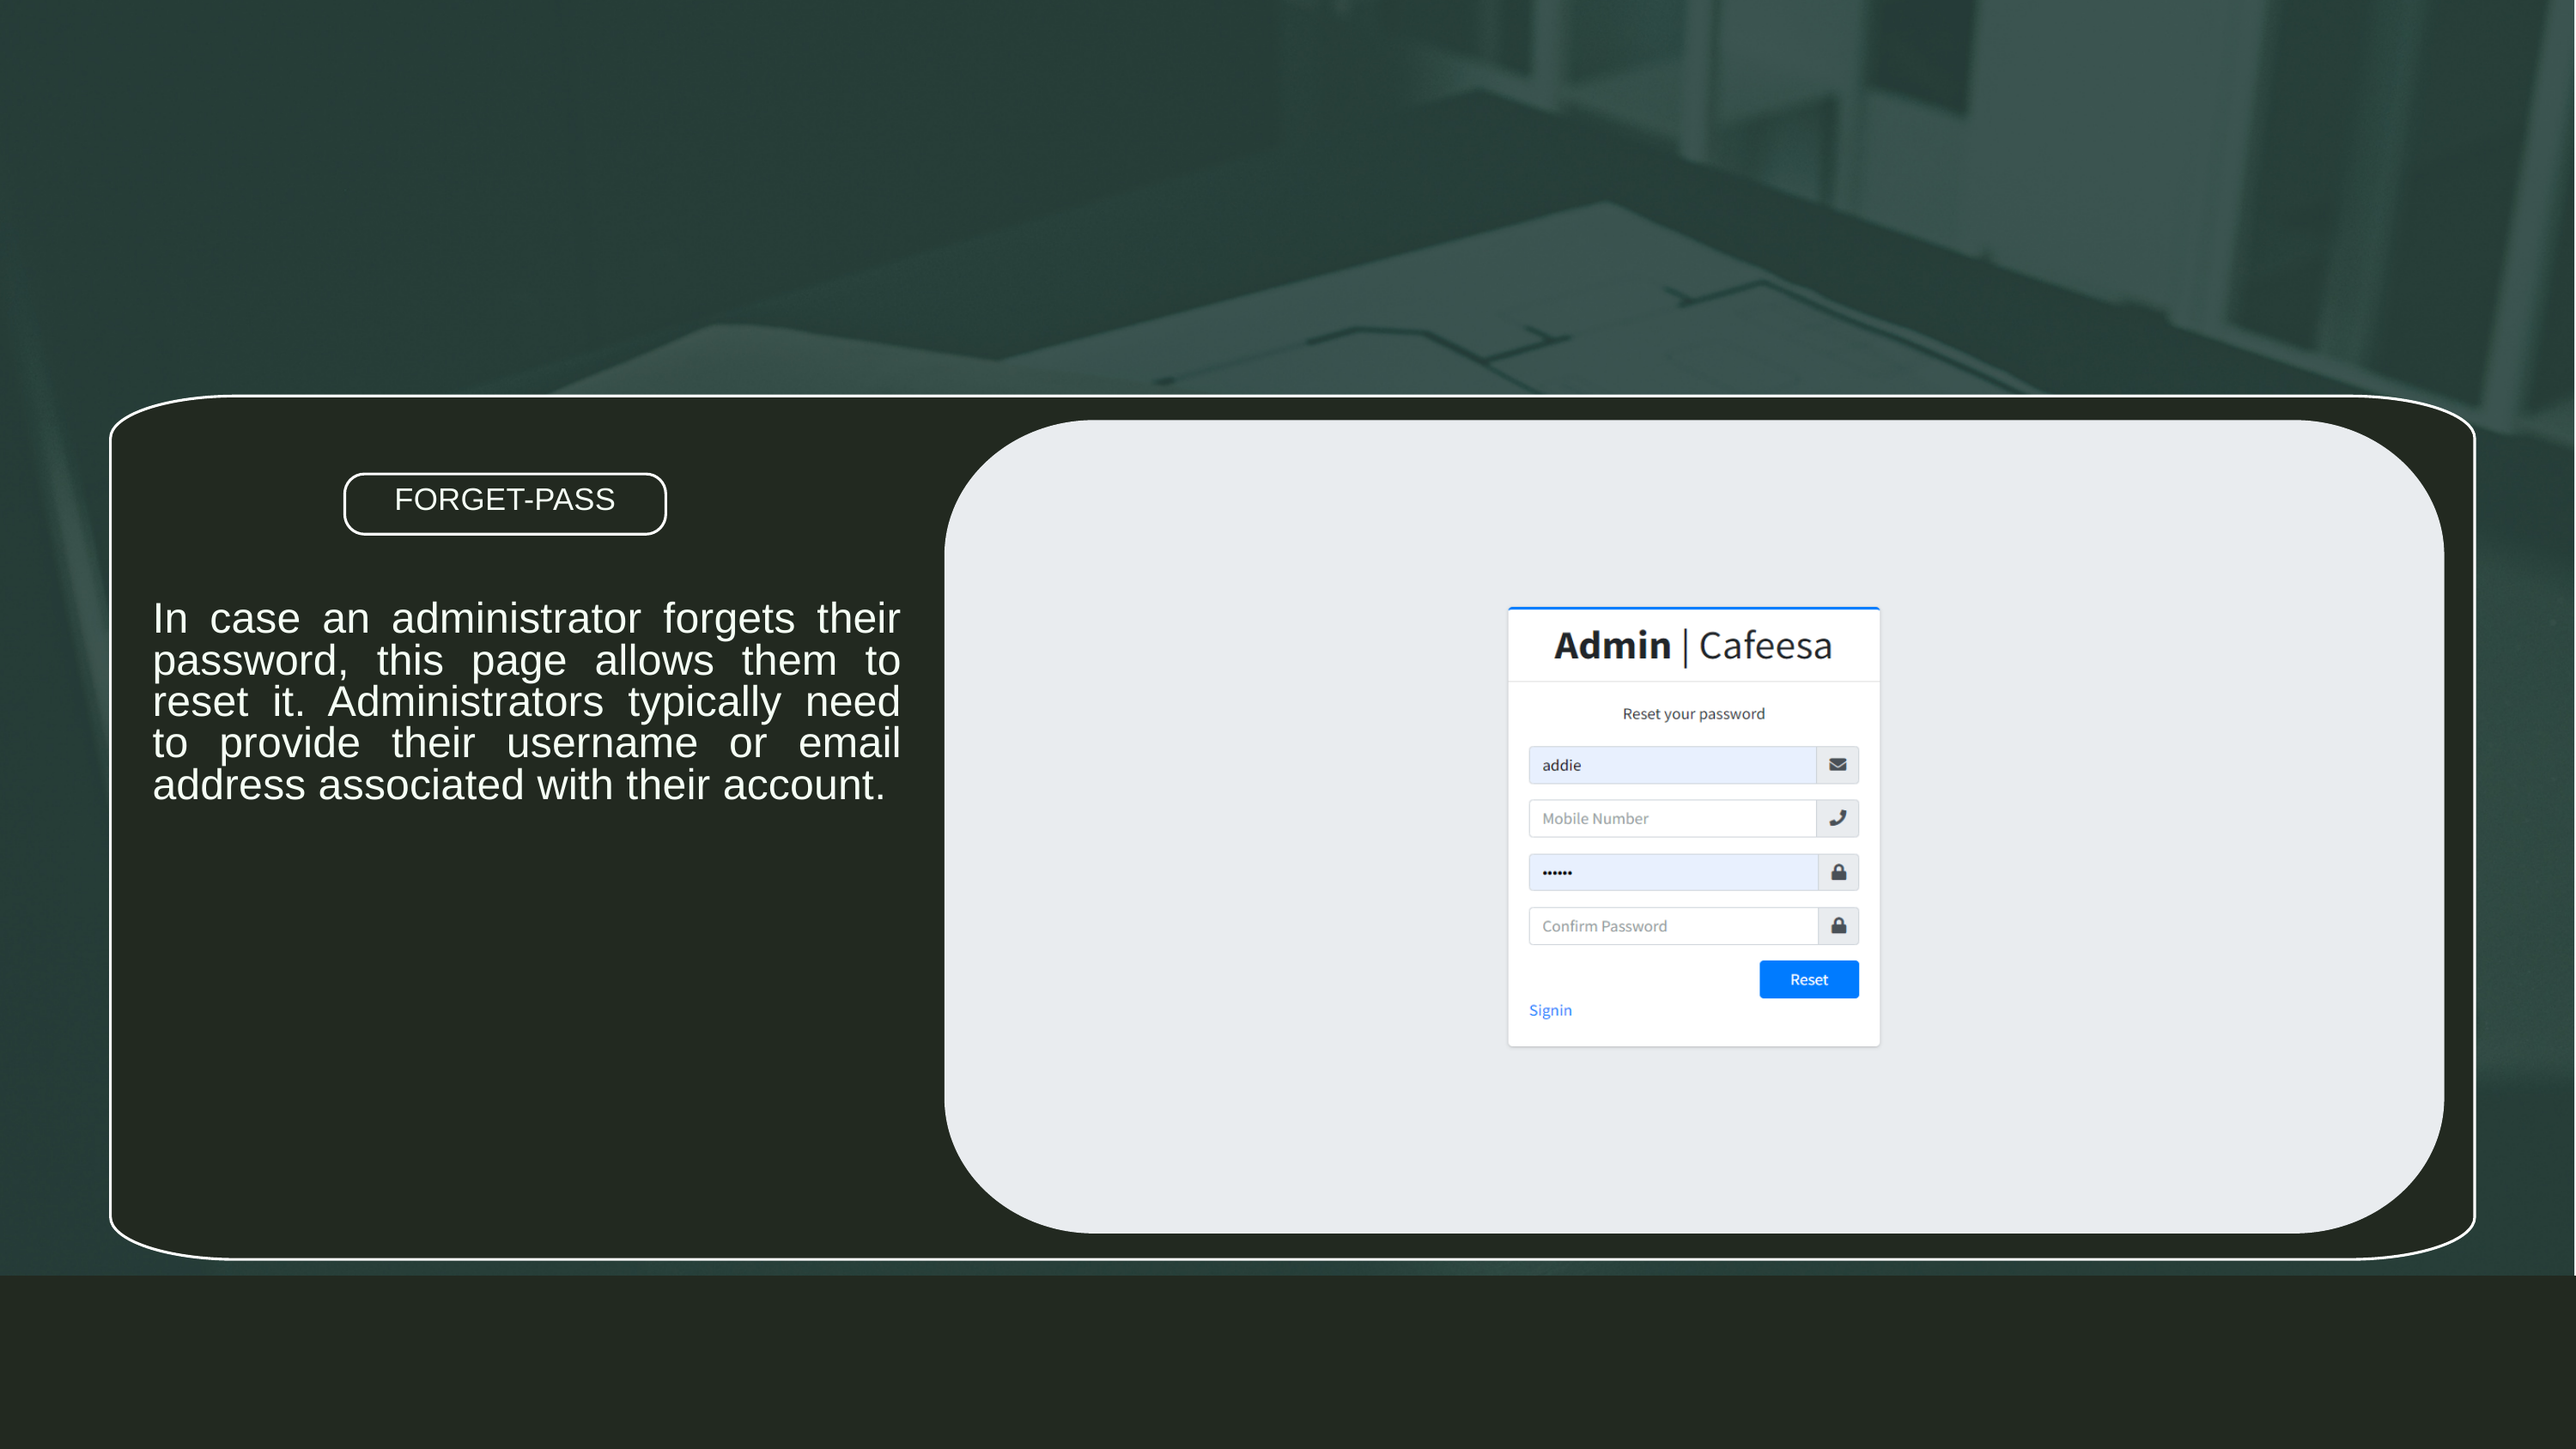

FORGET-PASS
In case an administrator forgets their password, this page allows them to reset it. Administrators typically need to provide their username or email address associated with their account.